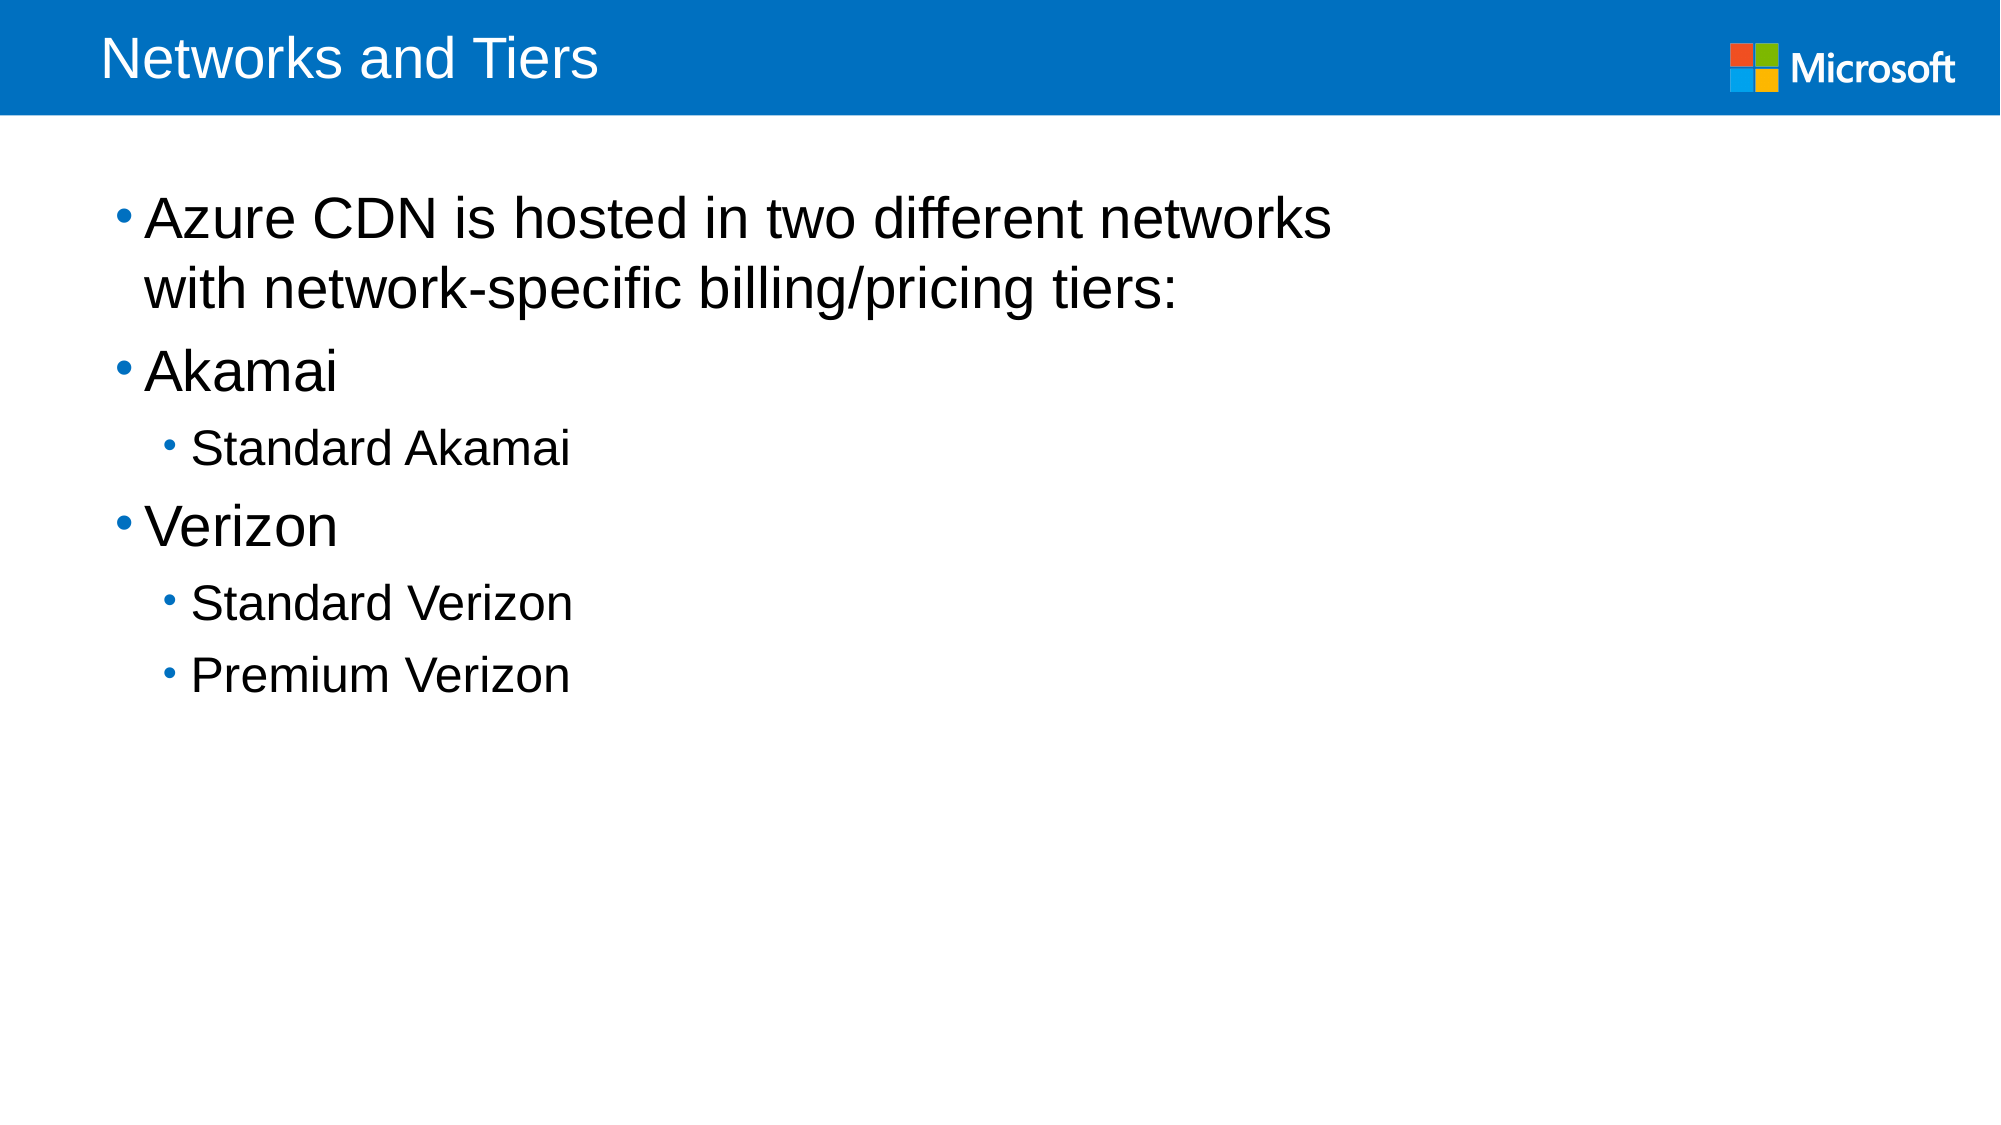

# Networks and Tiers
Azure CDN is hosted in two different networks with network-specific billing/pricing tiers:
Akamai
Standard Akamai
Verizon
Standard Verizon
Premium Verizon